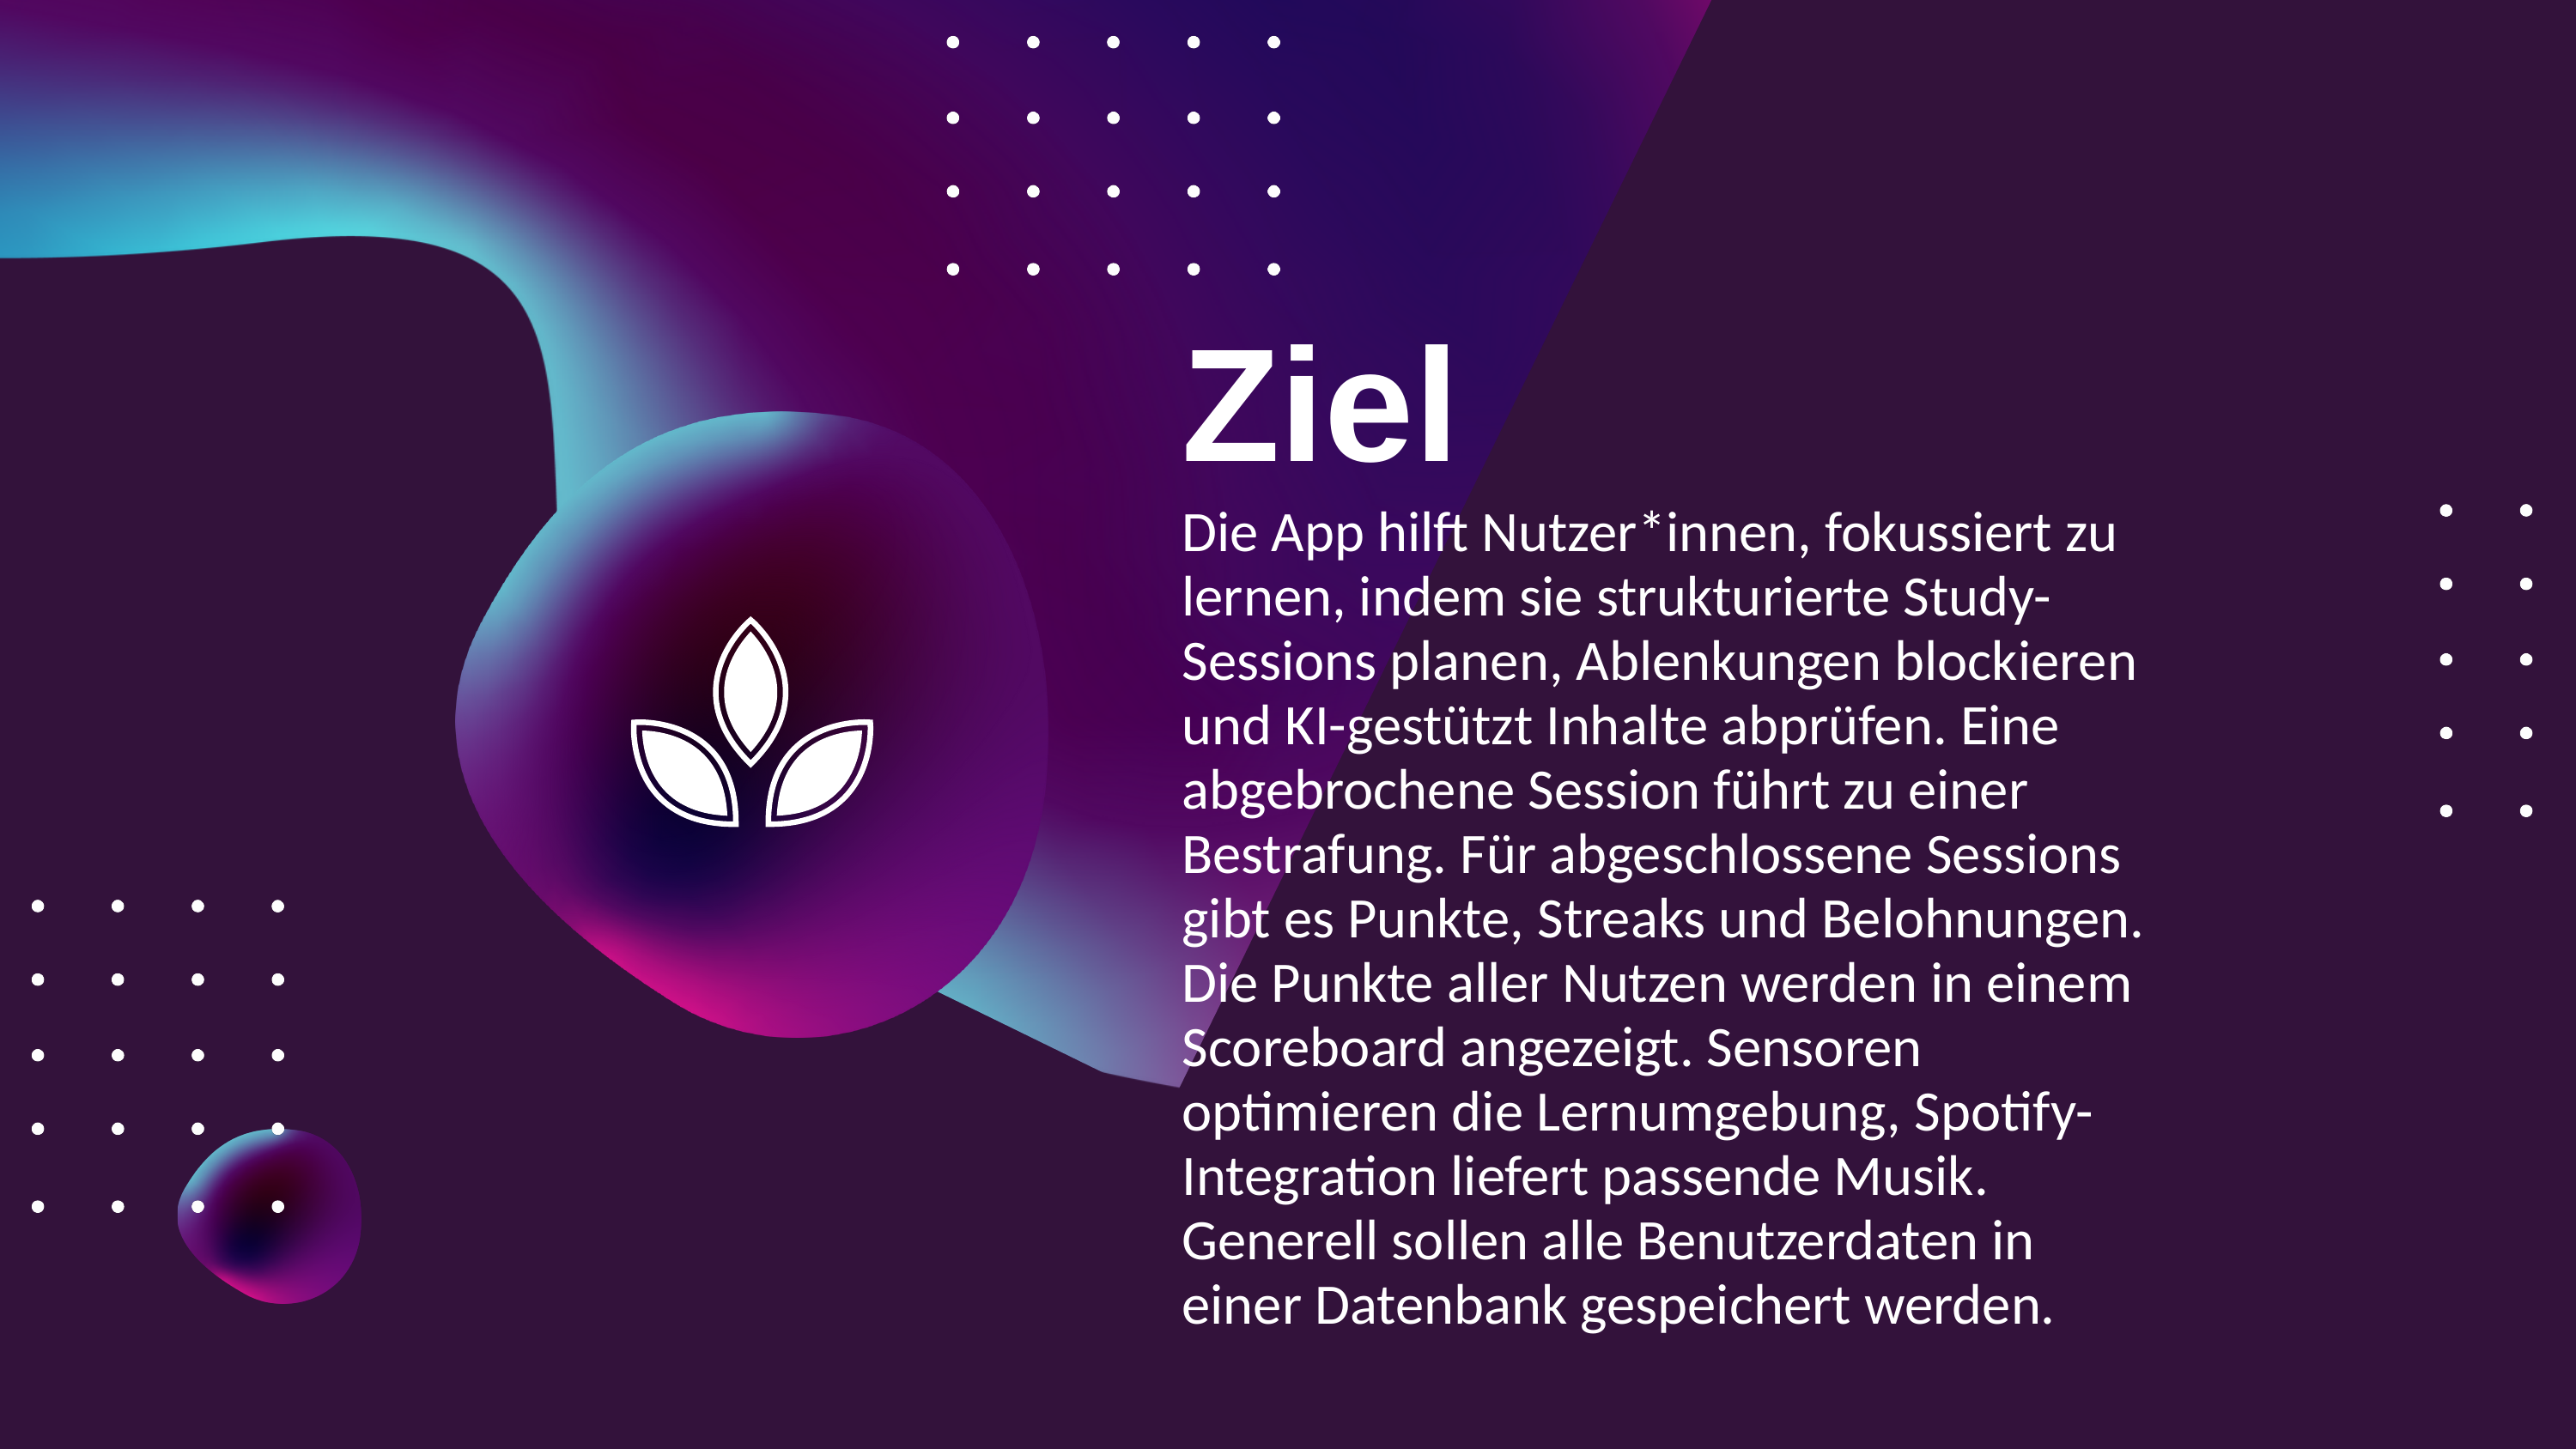

Ziel
Die App hilft Nutzer*innen, fokussiert zu lernen, indem sie strukturierte Study-Sessions planen, Ablenkungen blockieren und KI-gestützt Inhalte abprüfen. Eine abgebrochene Session führt zu einer Bestrafung. Für abgeschlossene Sessions gibt es Punkte, Streaks und Belohnungen. Die Punkte aller Nutzen werden in einem Scoreboard angezeigt. Sensoren optimieren die Lernumgebung, Spotify-Integration liefert passende Musik. Generell sollen alle Benutzerdaten in einer Datenbank gespeichert werden.